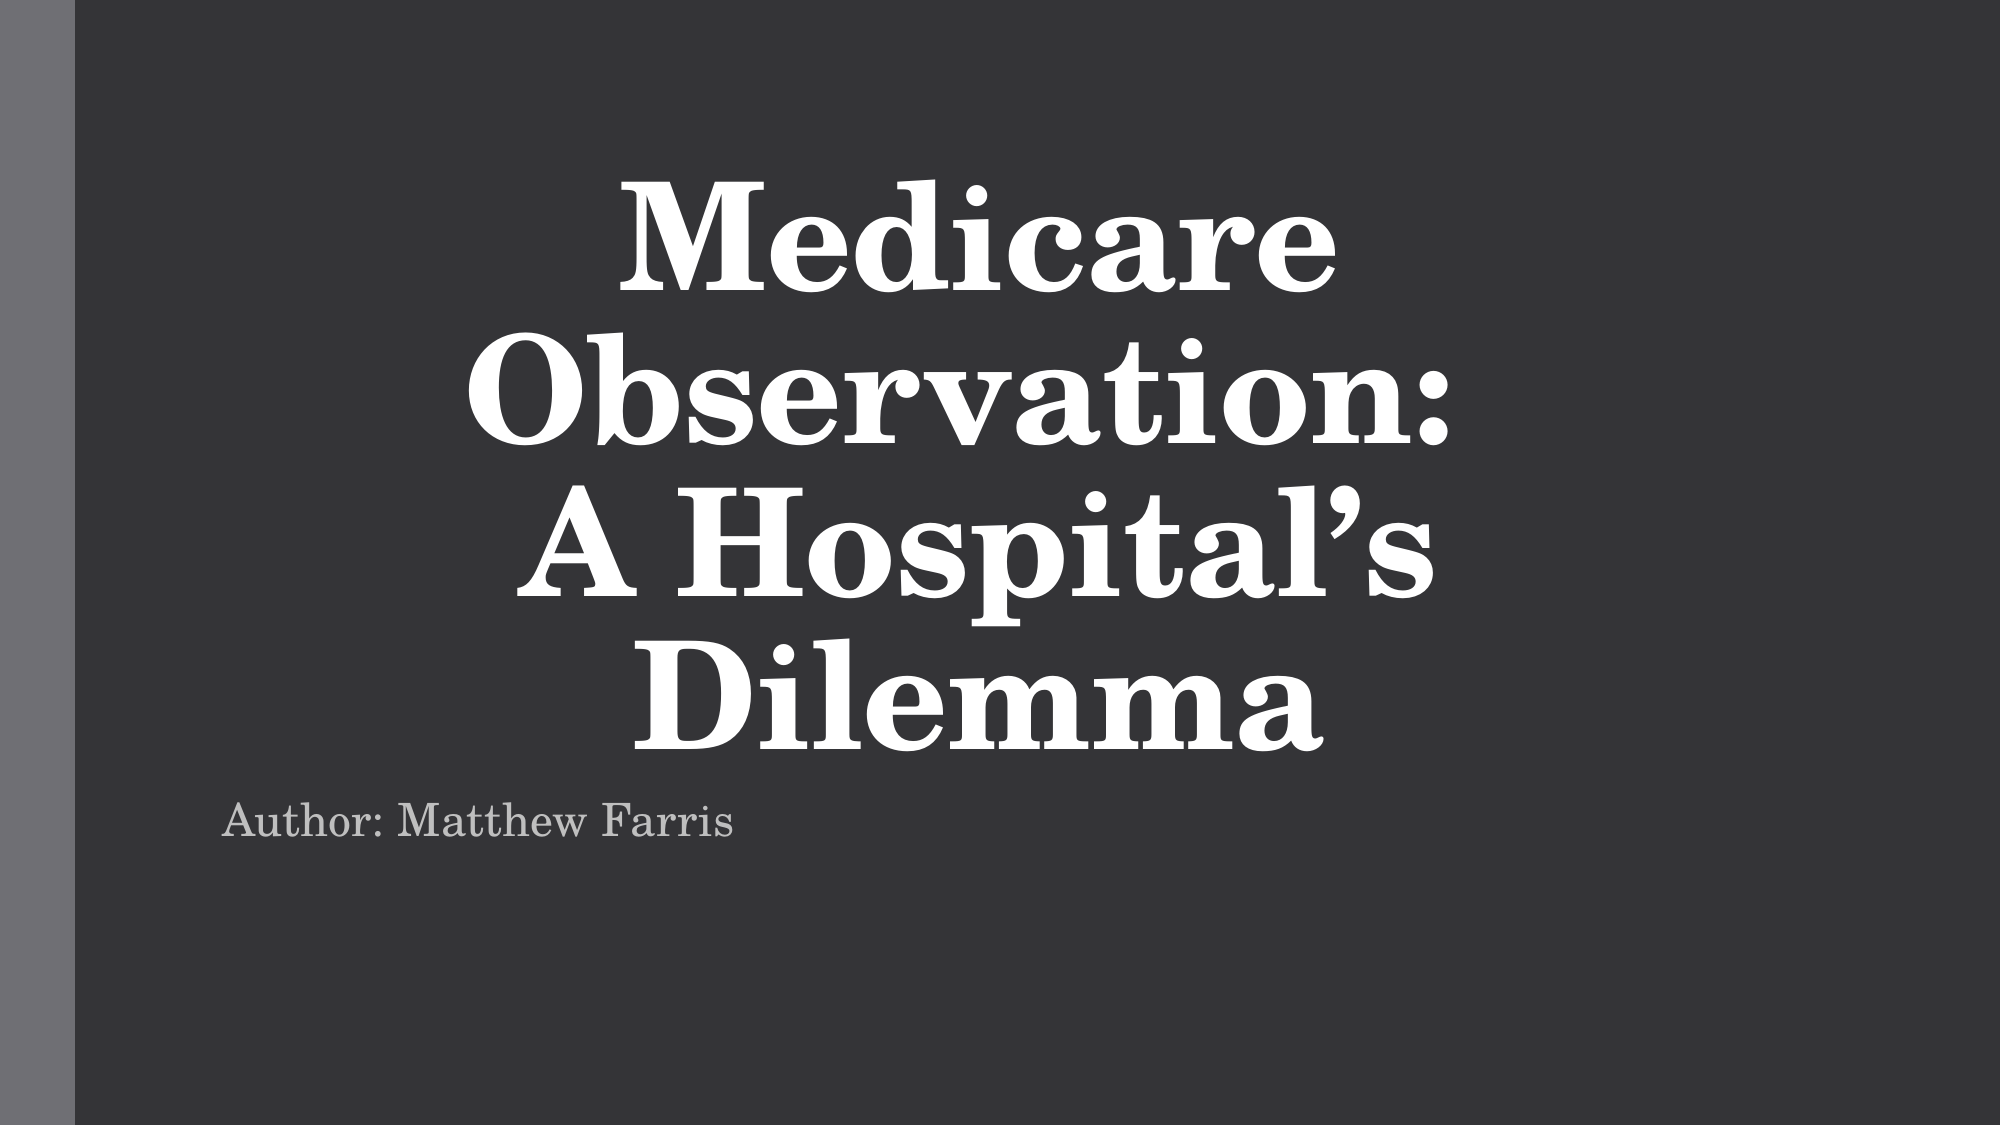

# Medicare Observation: A Hospital’s Dilemma
Author: Matthew Farris